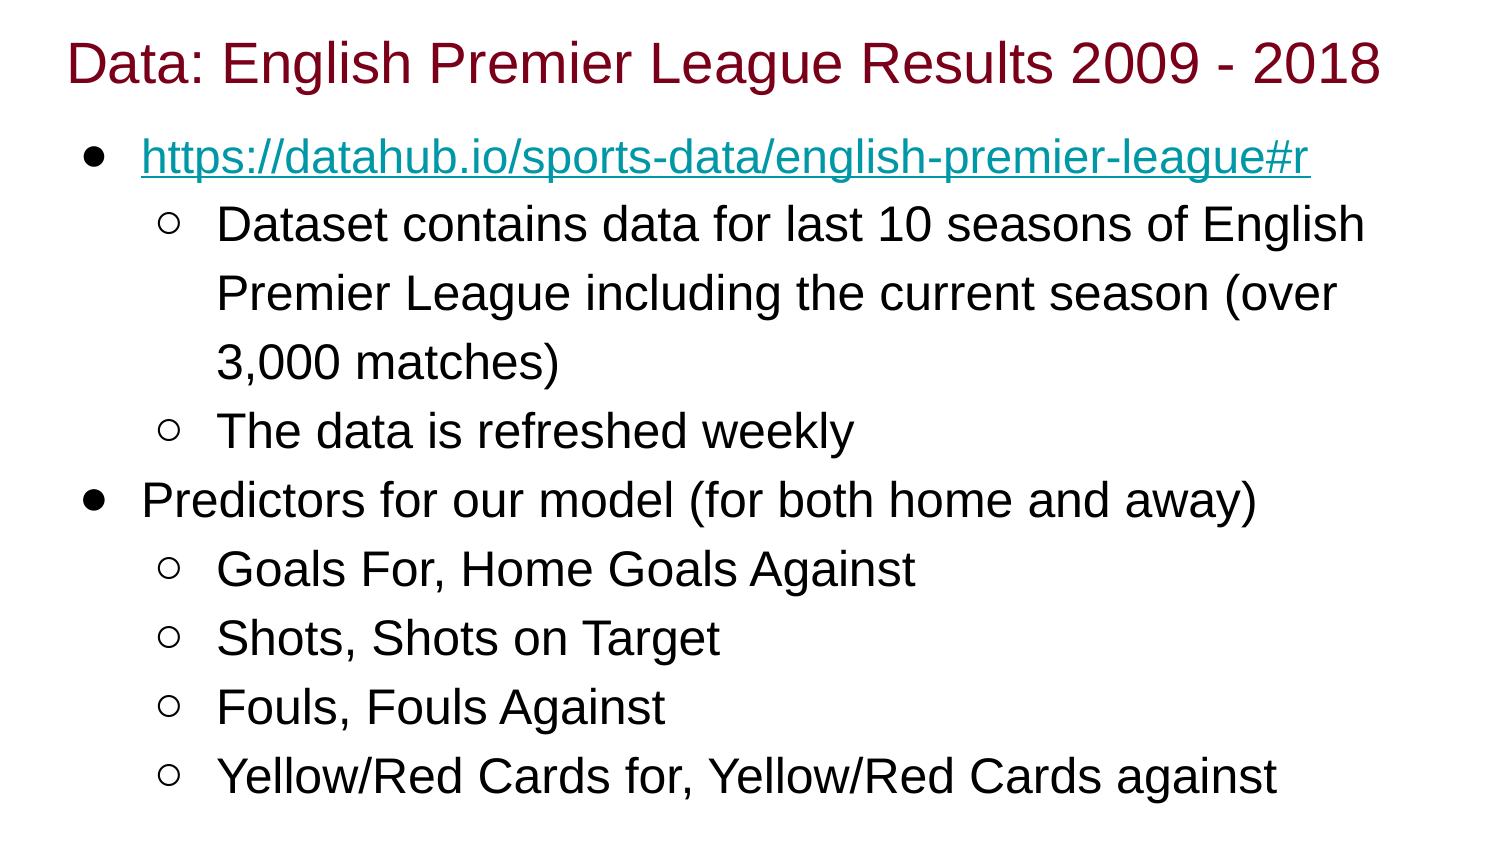

# Data: English Premier League Results 2009 - 2018
https://datahub.io/sports-data/english-premier-league#r
Dataset contains data for last 10 seasons of English Premier League including the current season (over 3,000 matches)
The data is refreshed weekly
Predictors for our model (for both home and away)
Goals For, Home Goals Against
Shots, Shots on Target
Fouls, Fouls Against
Yellow/Red Cards for, Yellow/Red Cards against